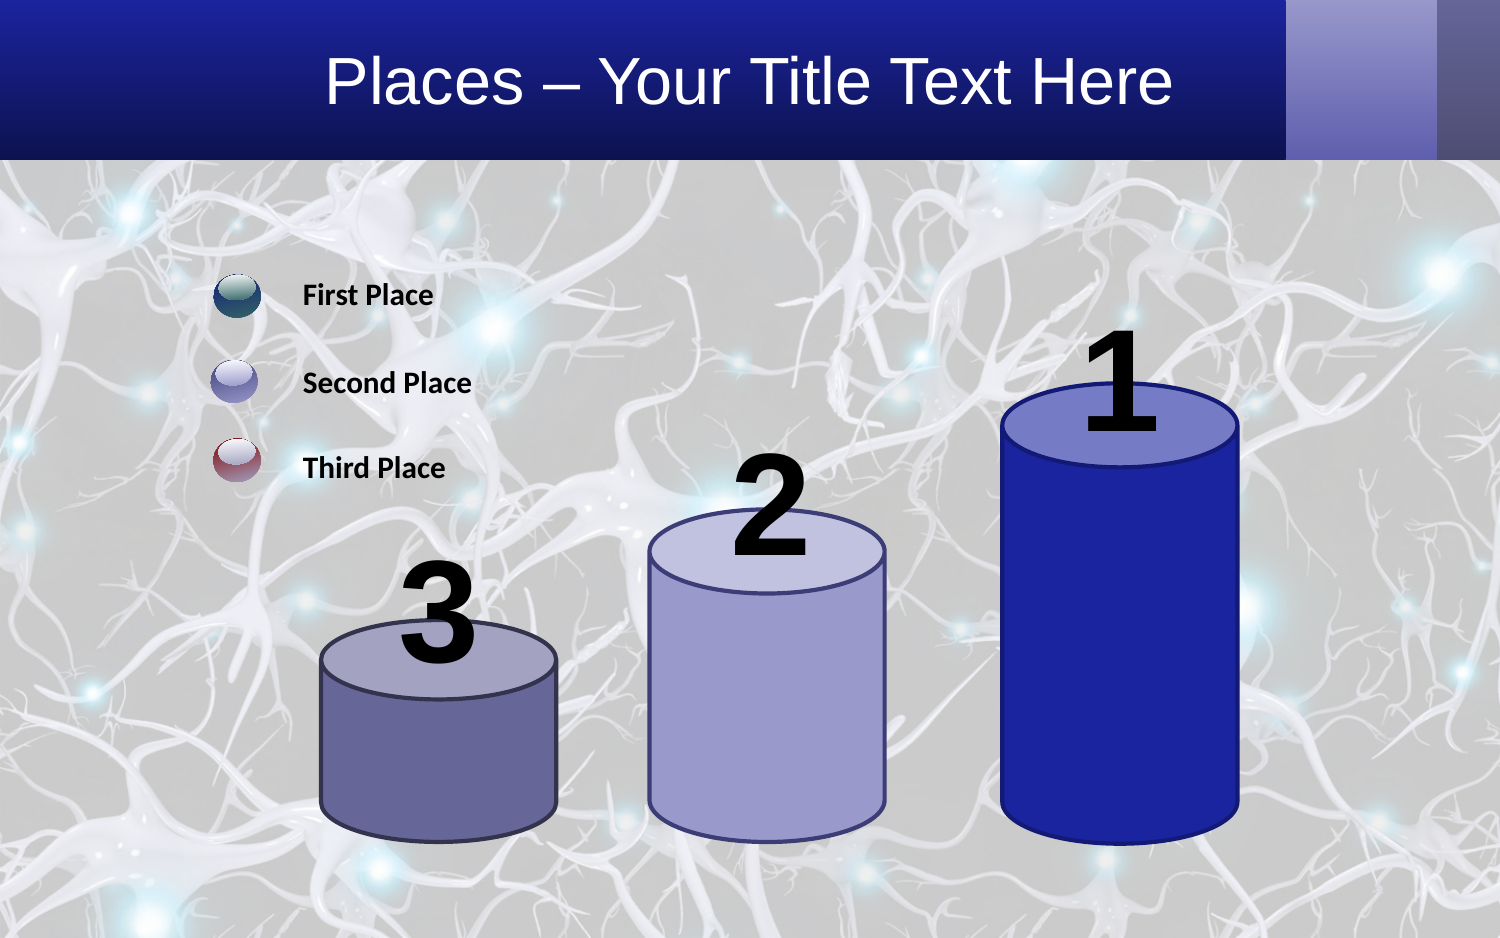

# Places – Your Title Text Here
First Place

1
Second Place

2
Third Place

3